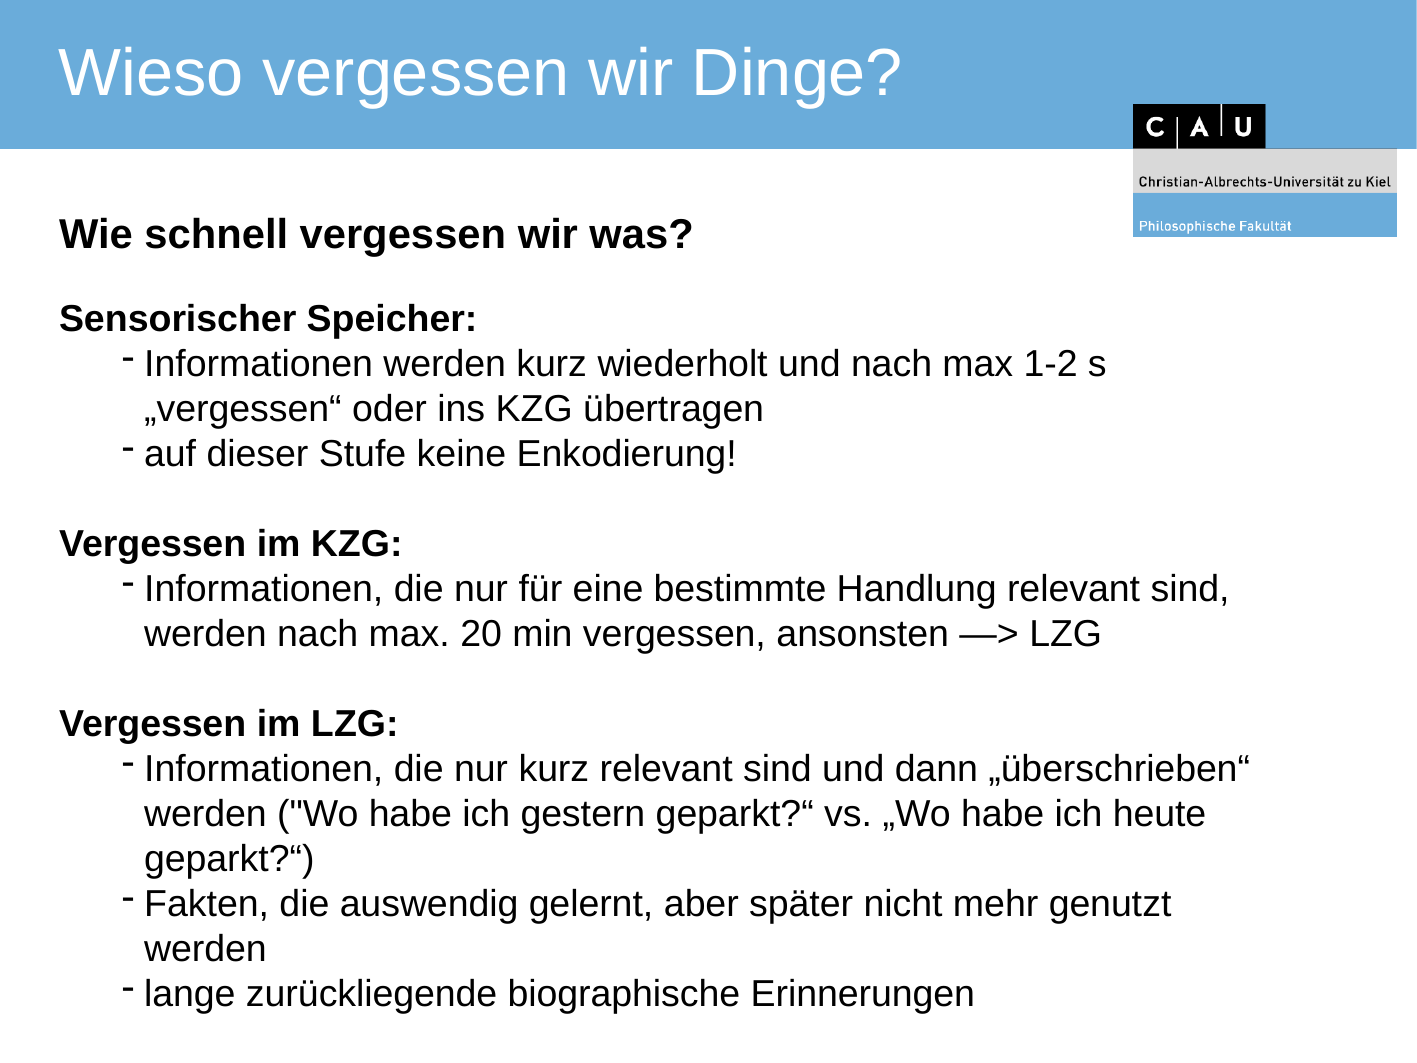

# Wieso vergessen wir Dinge?
Wie schnell vergessen wir was?

Sensorischer Speicher:
Informationen werden kurz wiederholt und nach max 1-2 s „vergessen“ oder ins KZG übertragen
auf dieser Stufe keine Enkodierung!

Vergessen im KZG:
Informationen, die nur für eine bestimmte Handlung relevant sind, werden nach max. 20 min vergessen, ansonsten —> LZG

Vergessen im LZG:
Informationen, die nur kurz relevant sind und dann „überschrieben“ werden ("Wo habe ich gestern geparkt?“ vs. „Wo habe ich heute geparkt?“)
Fakten, die auswendig gelernt, aber später nicht mehr genutzt werden
lange zurückliegende biographische Erinnerungen